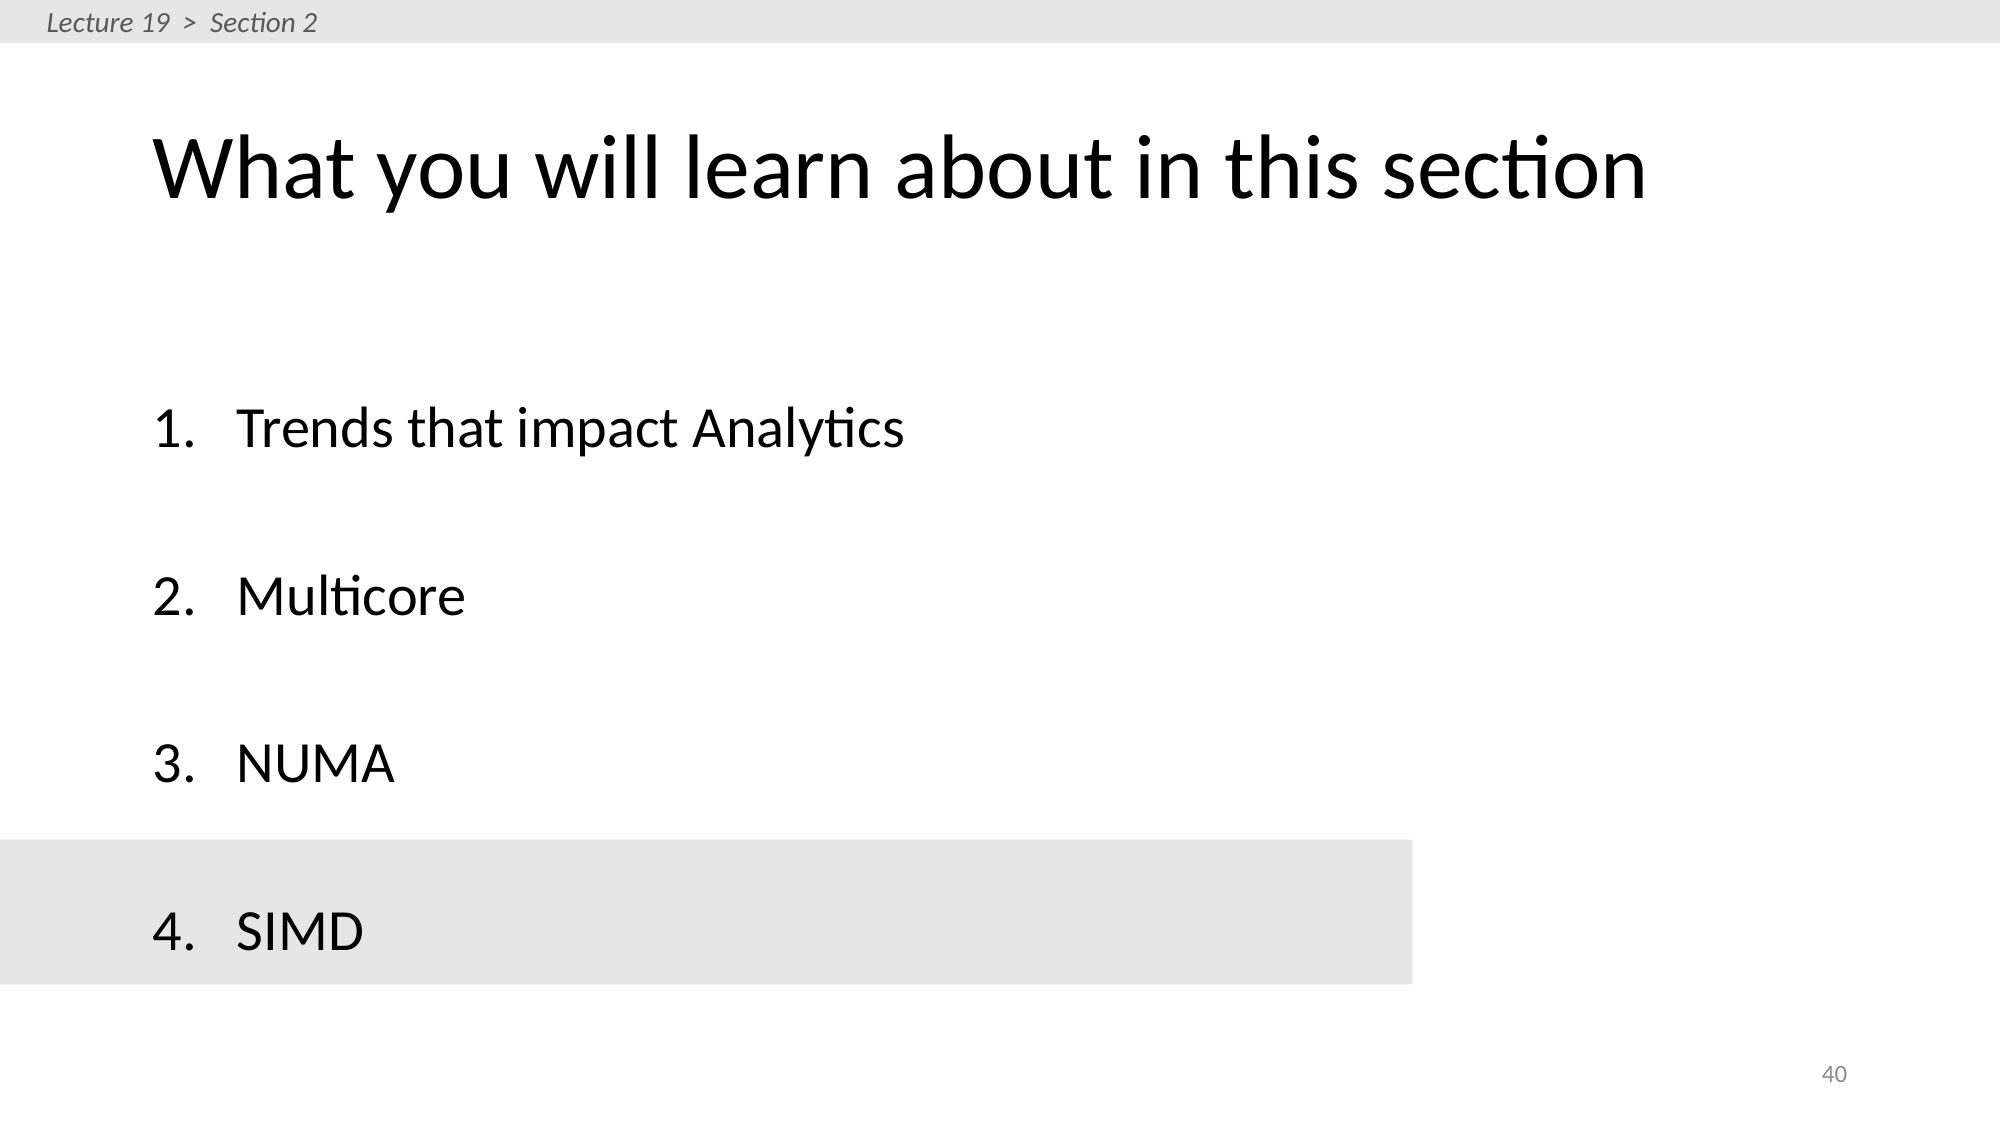

Lecture 19  >  Section 2
# What you will learn about in this section

Trends that impact Analytics

Multicore

NUMA

SIMD

40